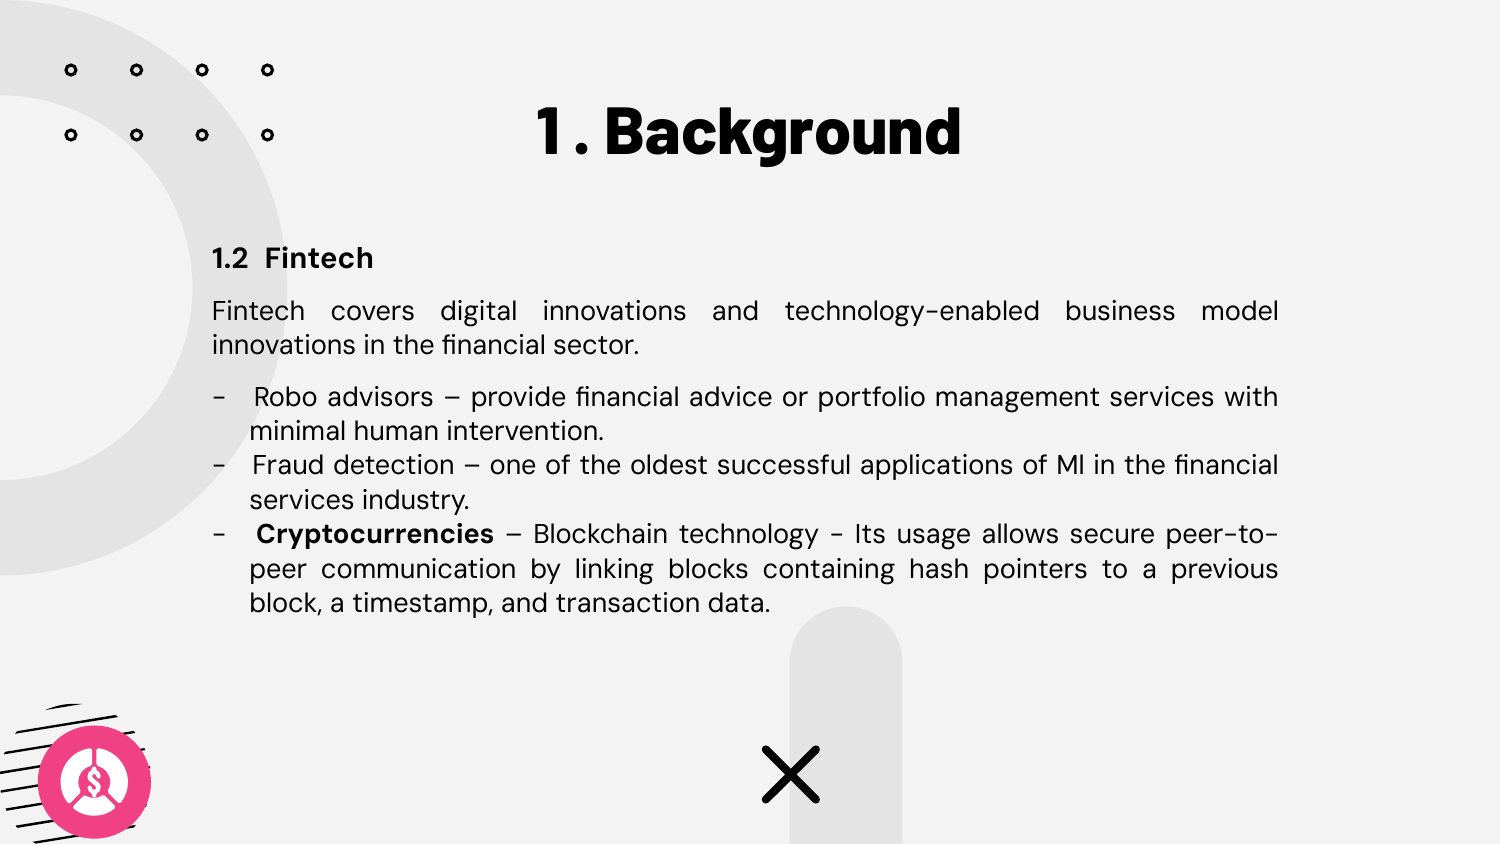

# 1 . Background
1.2  Fintech
Fintech covers digital innovations and technology-enabled business model innovations in the financial sector.
-  	Robo advisors – provide financial advice or portfolio management services with minimal human intervention.
-  	Fraud detection – one of the oldest successful applications of Ml in the financial services industry.
-  	Cryptocurrencies – Blockchain technology - Its usage allows secure peer-to-peer communication by linking blocks containing hash pointers to a previous block, a timestamp, and transaction data.